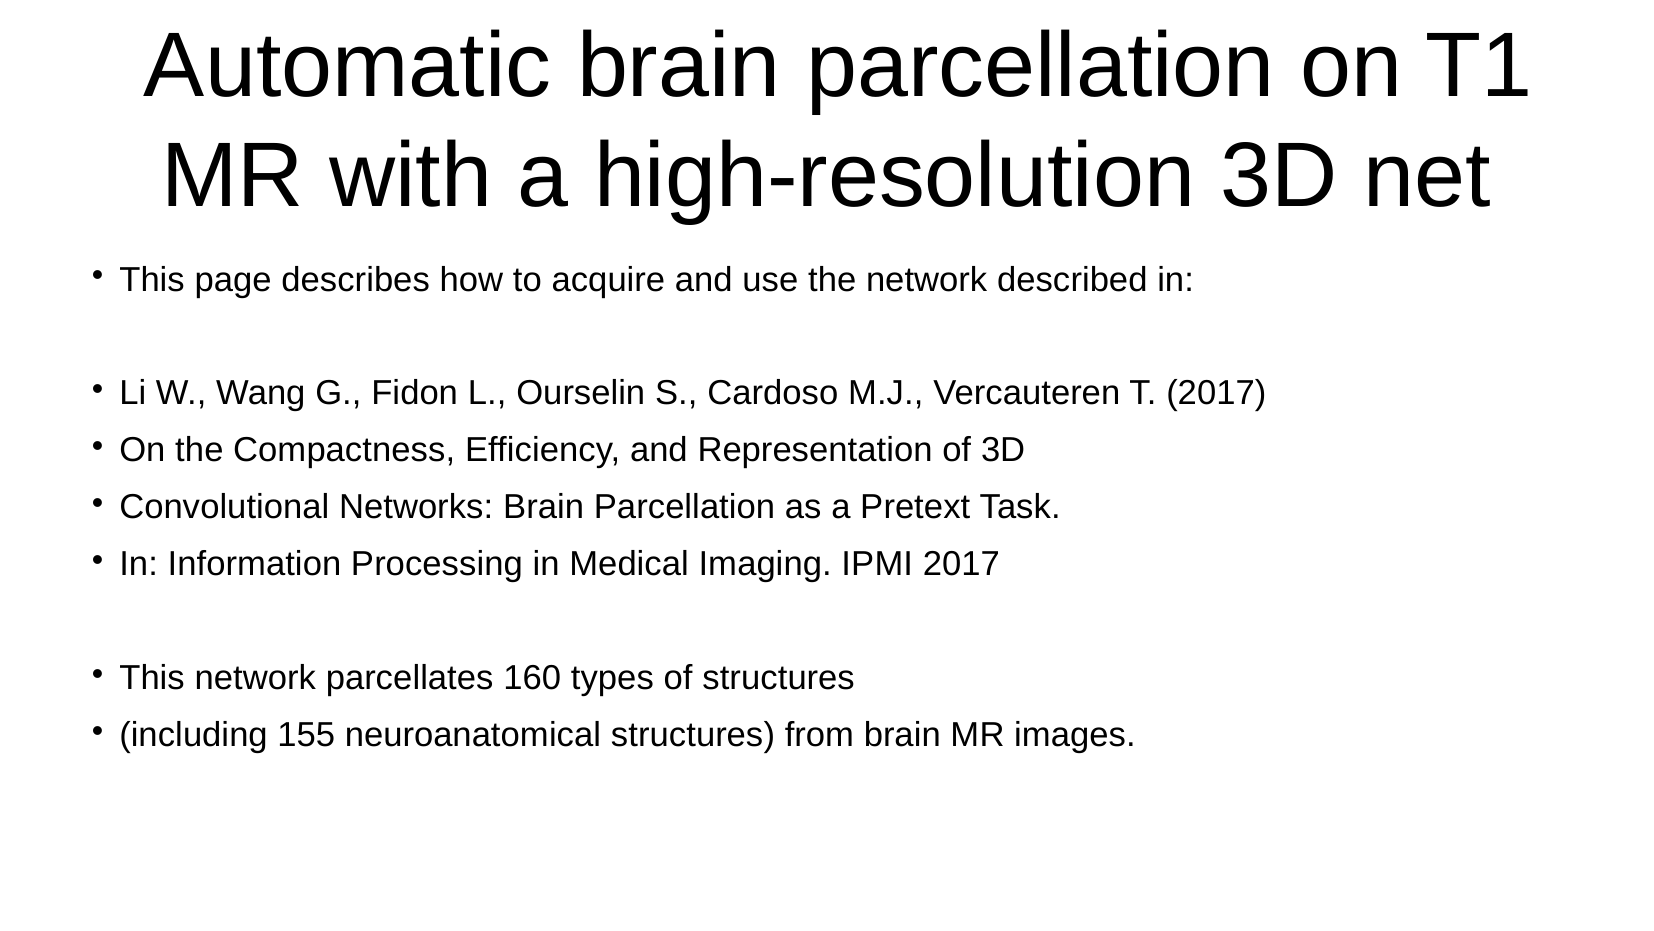

Automatic brain parcellation on T1 MR with a high-resolution 3D net

This page describes how to acquire and use the network described in:

Li W., Wang G., Fidon L., Ourselin S., Cardoso M.J., Vercauteren T. (2017)
On the Compactness, Efficiency, and Representation of 3D
Convolutional Networks: Brain Parcellation as a Pretext Task.
In: Information Processing in Medical Imaging. IPMI 2017

This network parcellates 160 types of structures
(including 155 neuroanatomical structures) from brain MR images.